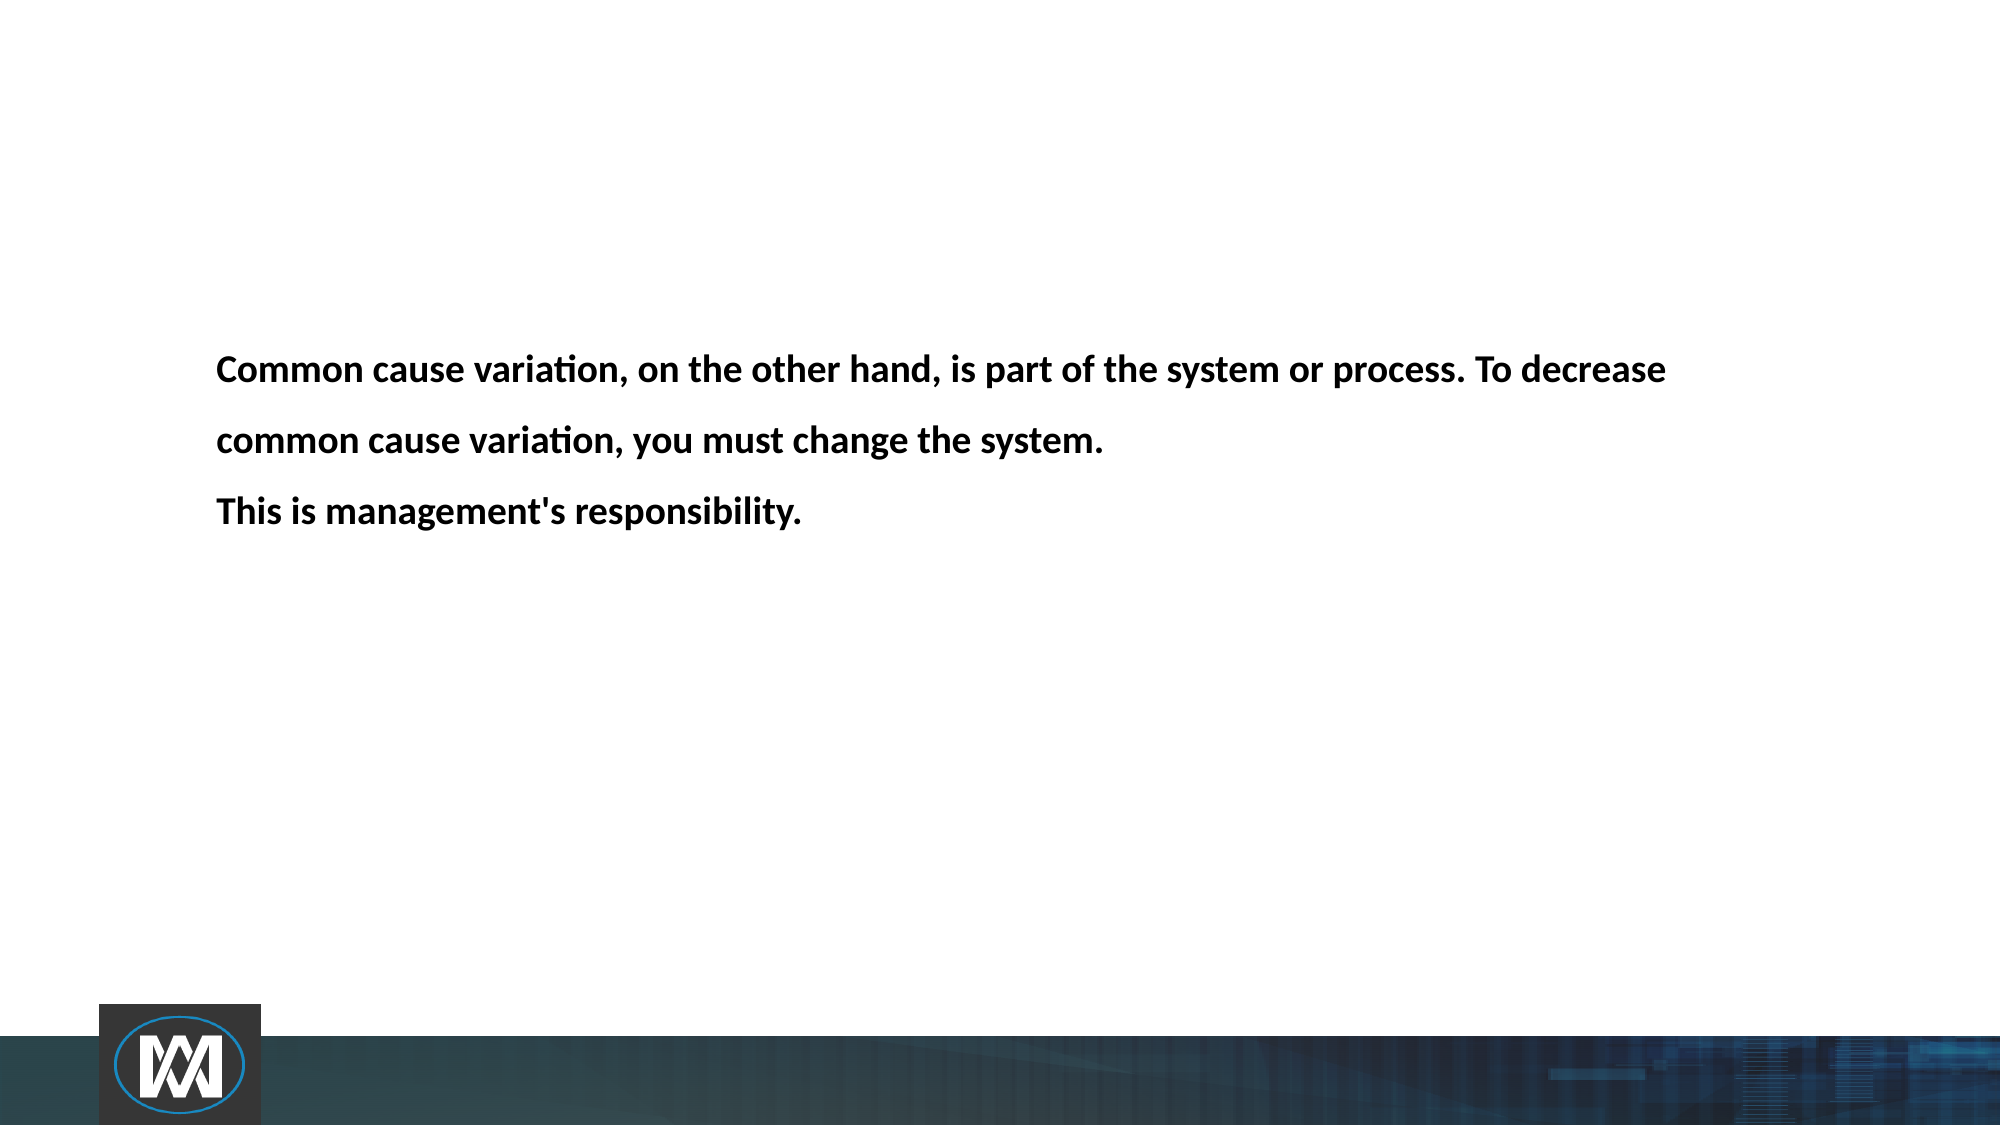

# Common cause variation, on the other hand, is part of the system or process. To decrease common cause variation, you must change the system. This is management's responsibility.